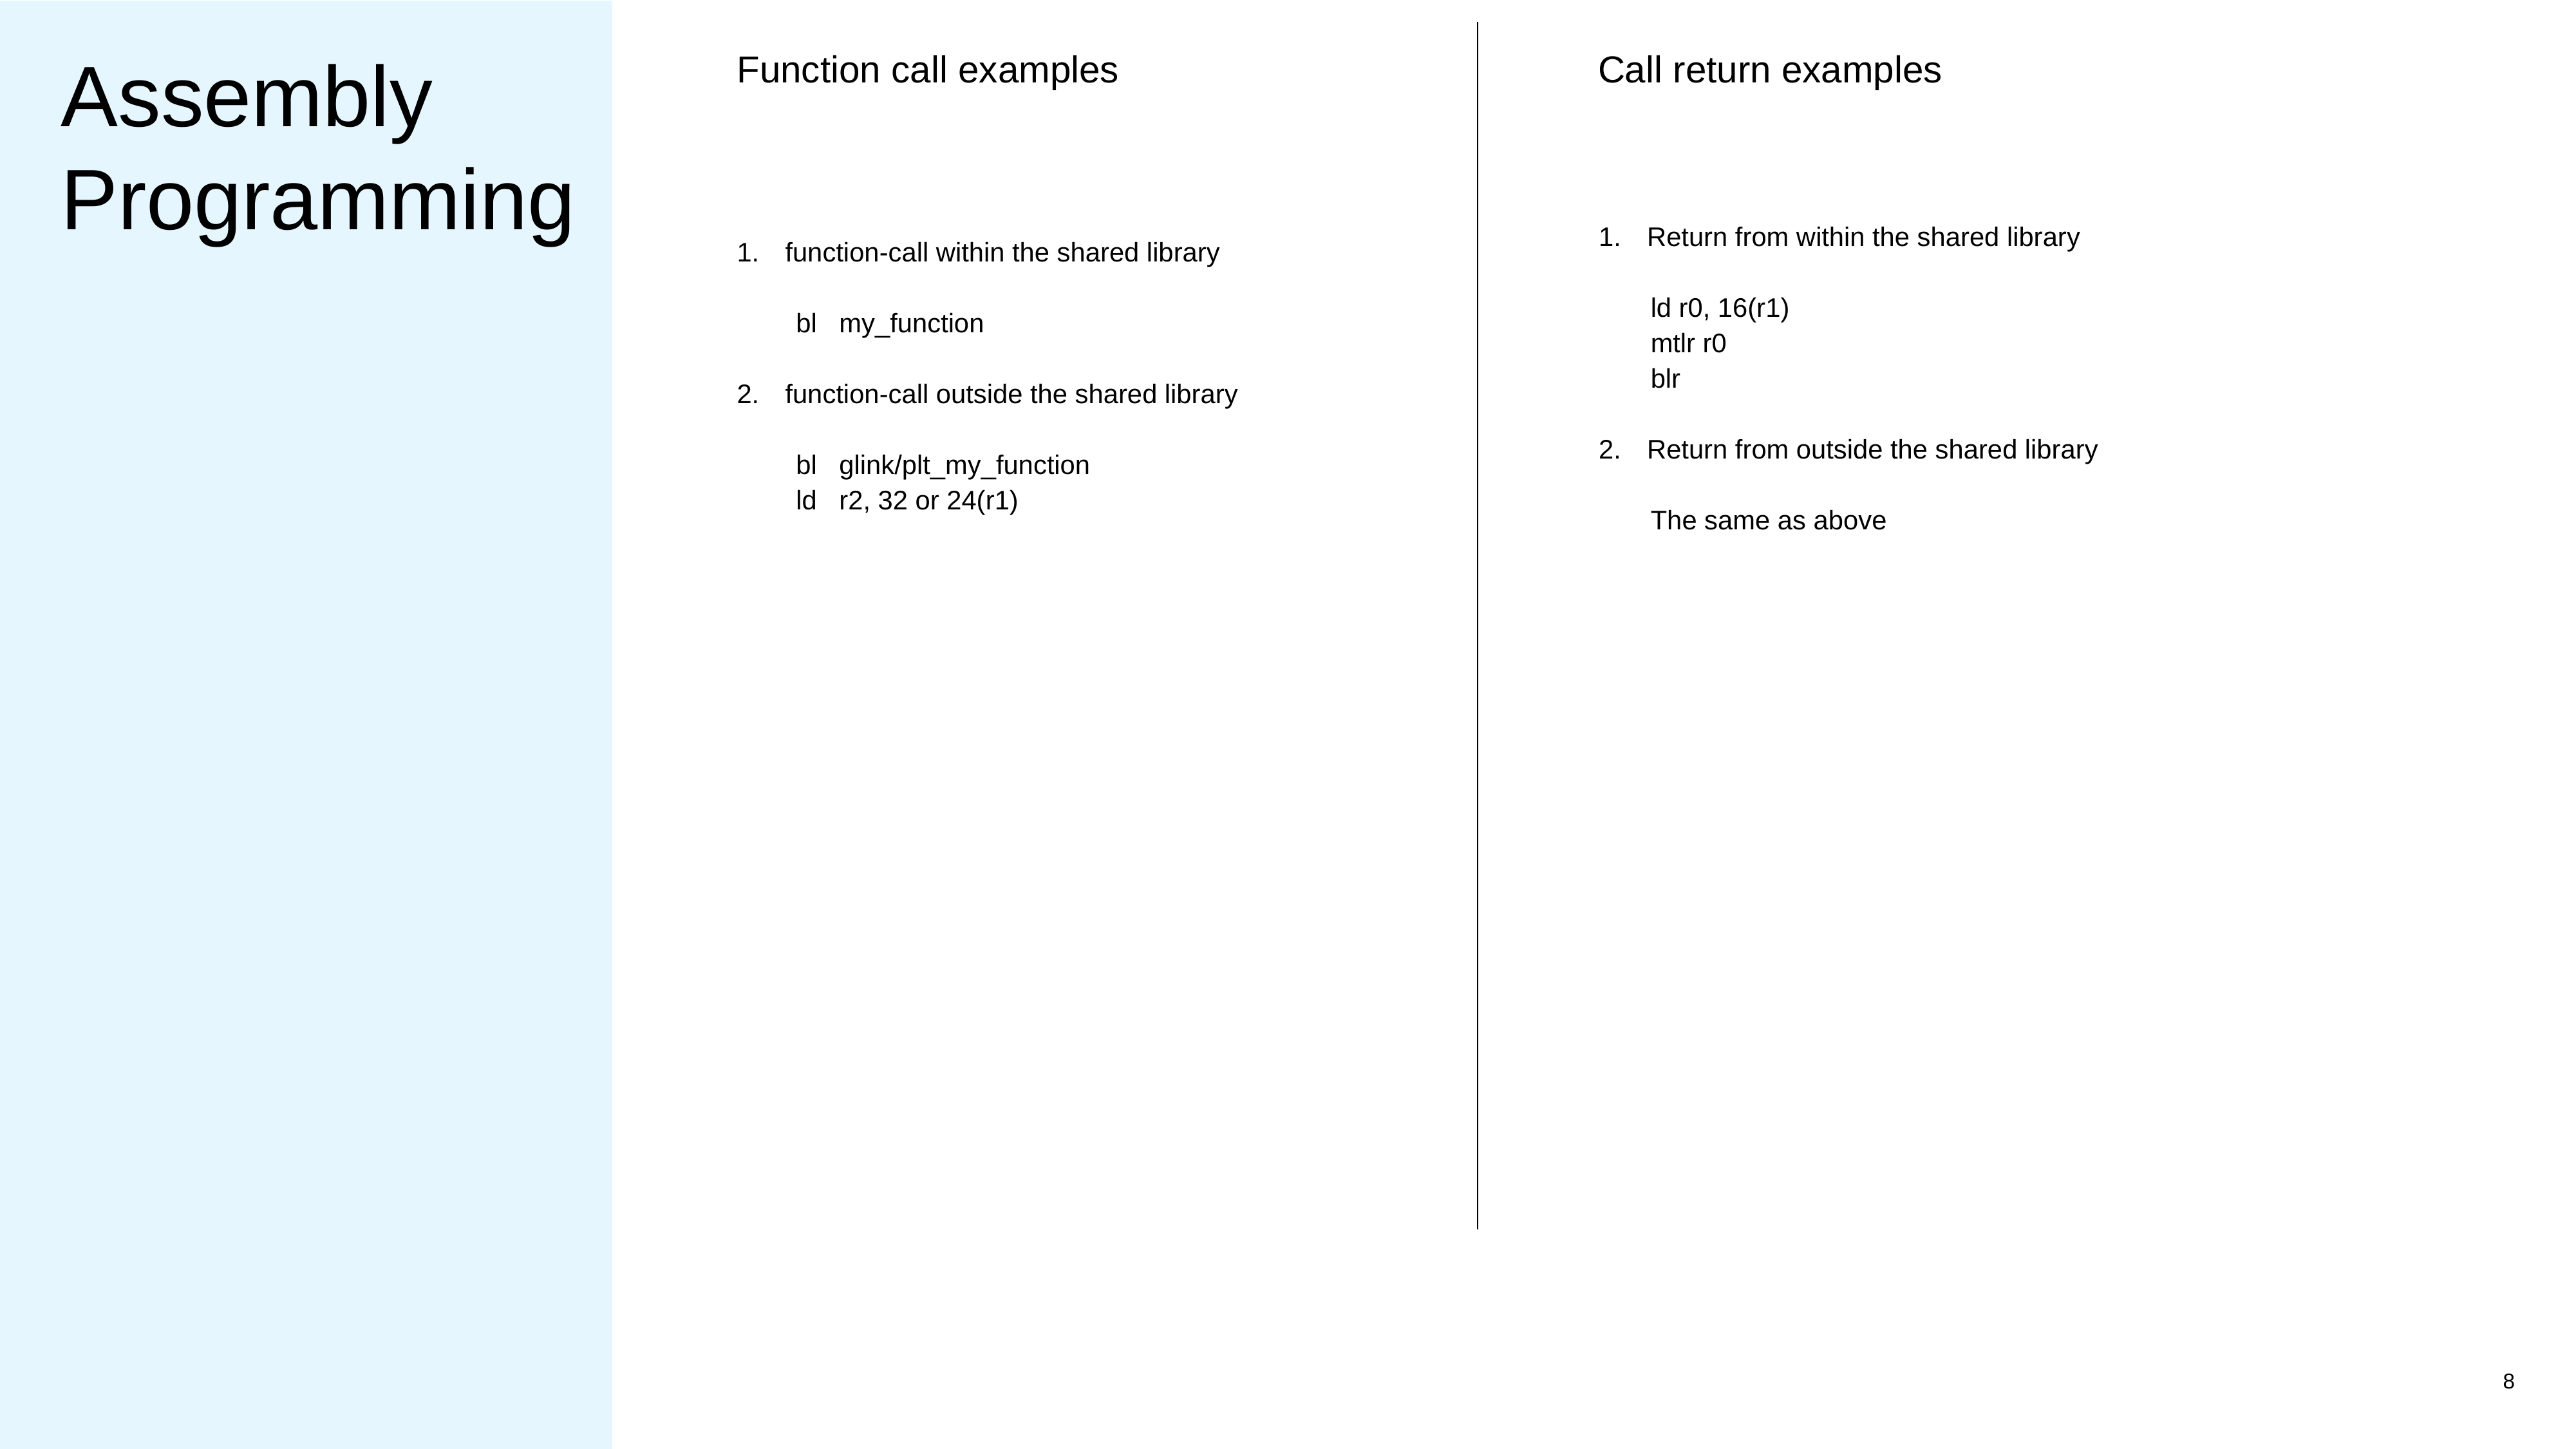

Call return examples
# Assembly Programming
Function call examples
Return from within the shared library

       ld r0, 16(r1)
       mtlr r0
       blr

Return from outside the shared library

       The same as above
function-call within the shared library

        bl   my_function

function-call outside the shared library

        bl   glink/plt_my_function
        ld   r2, 32 or 24(r1)

8